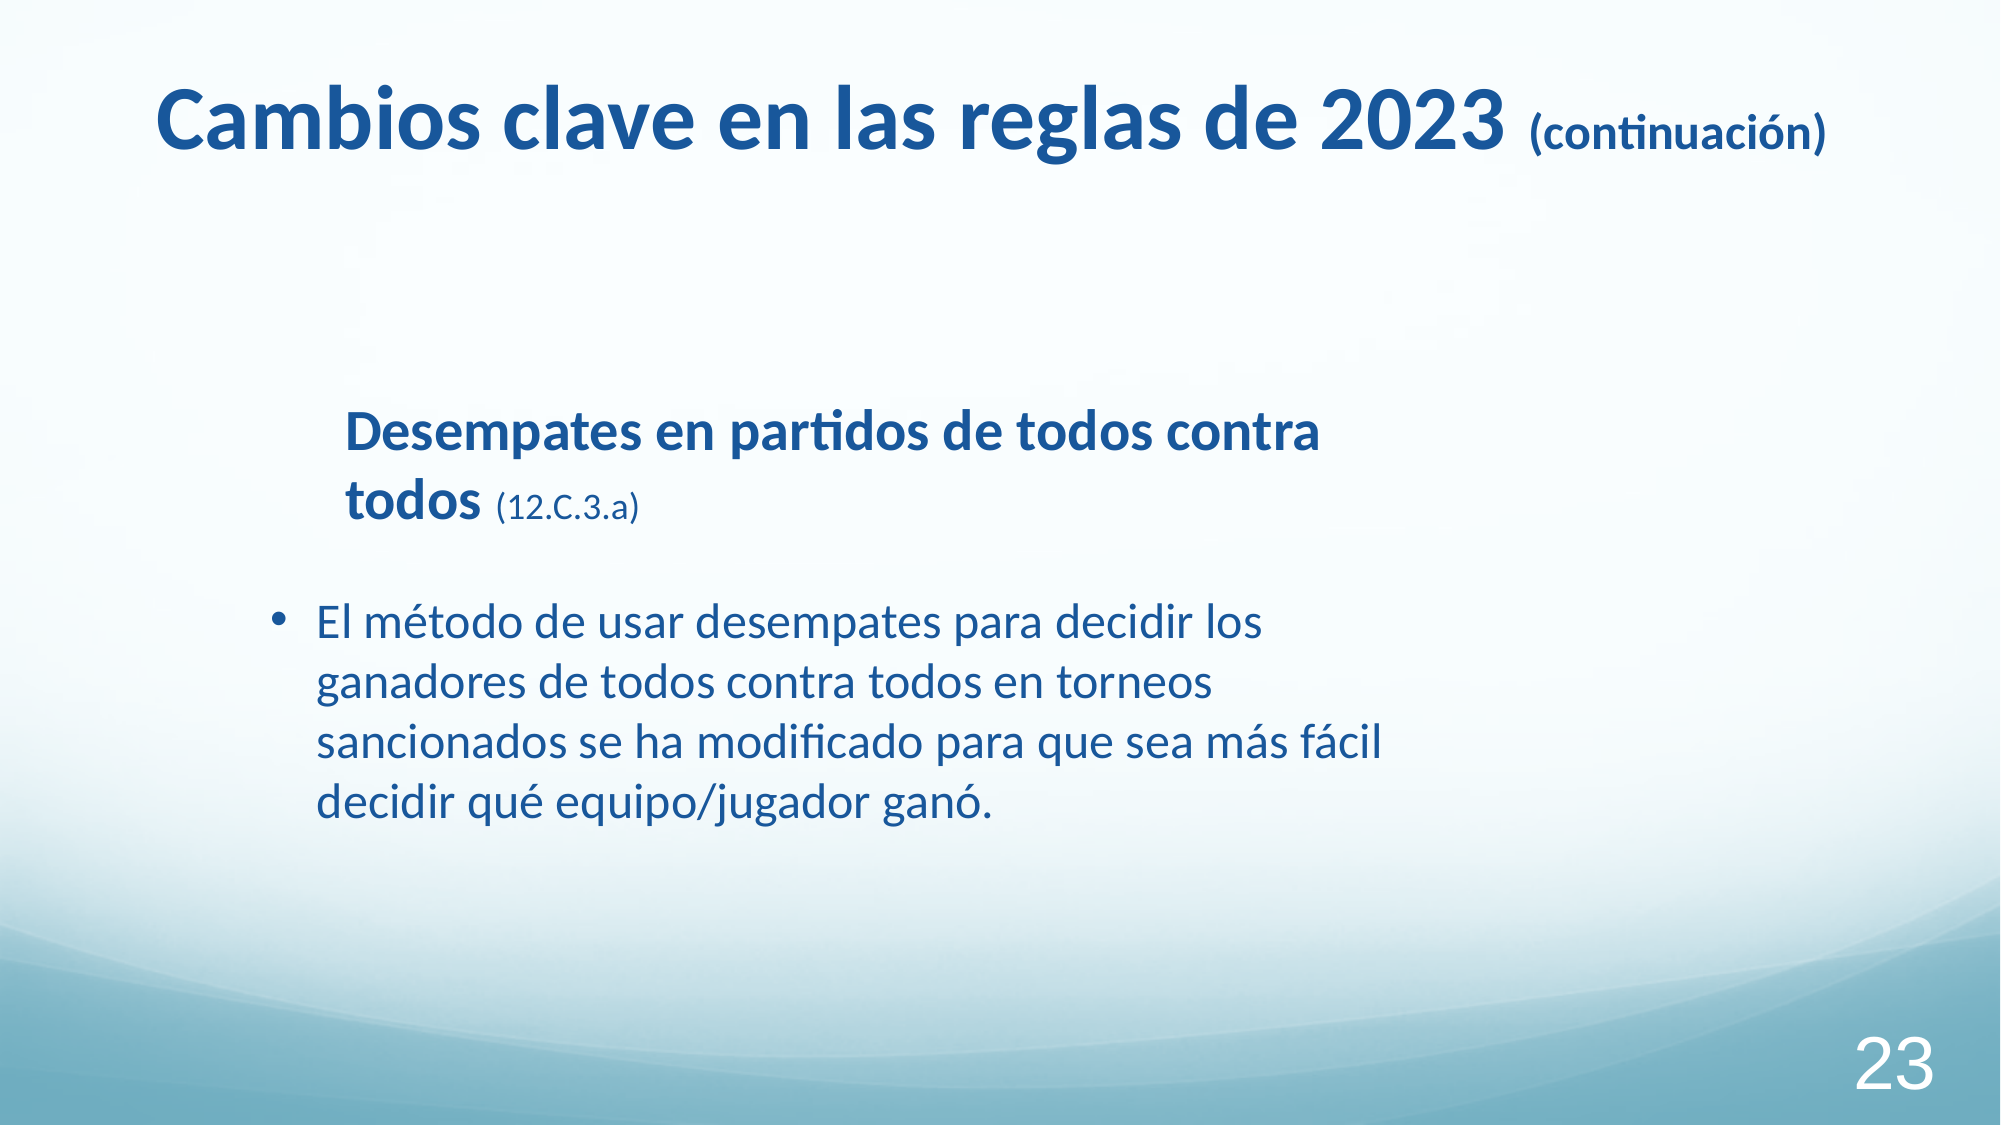

Cambios clave en las reglas de 2023 (continuación)

Desempates en partidos de todos contra todos (12.C.3.a)

El método de usar desempates para decidir los ganadores de todos contra todos en torneos sancionados se ha modificado para que sea más fácil decidir qué equipo/jugador ganó.
23